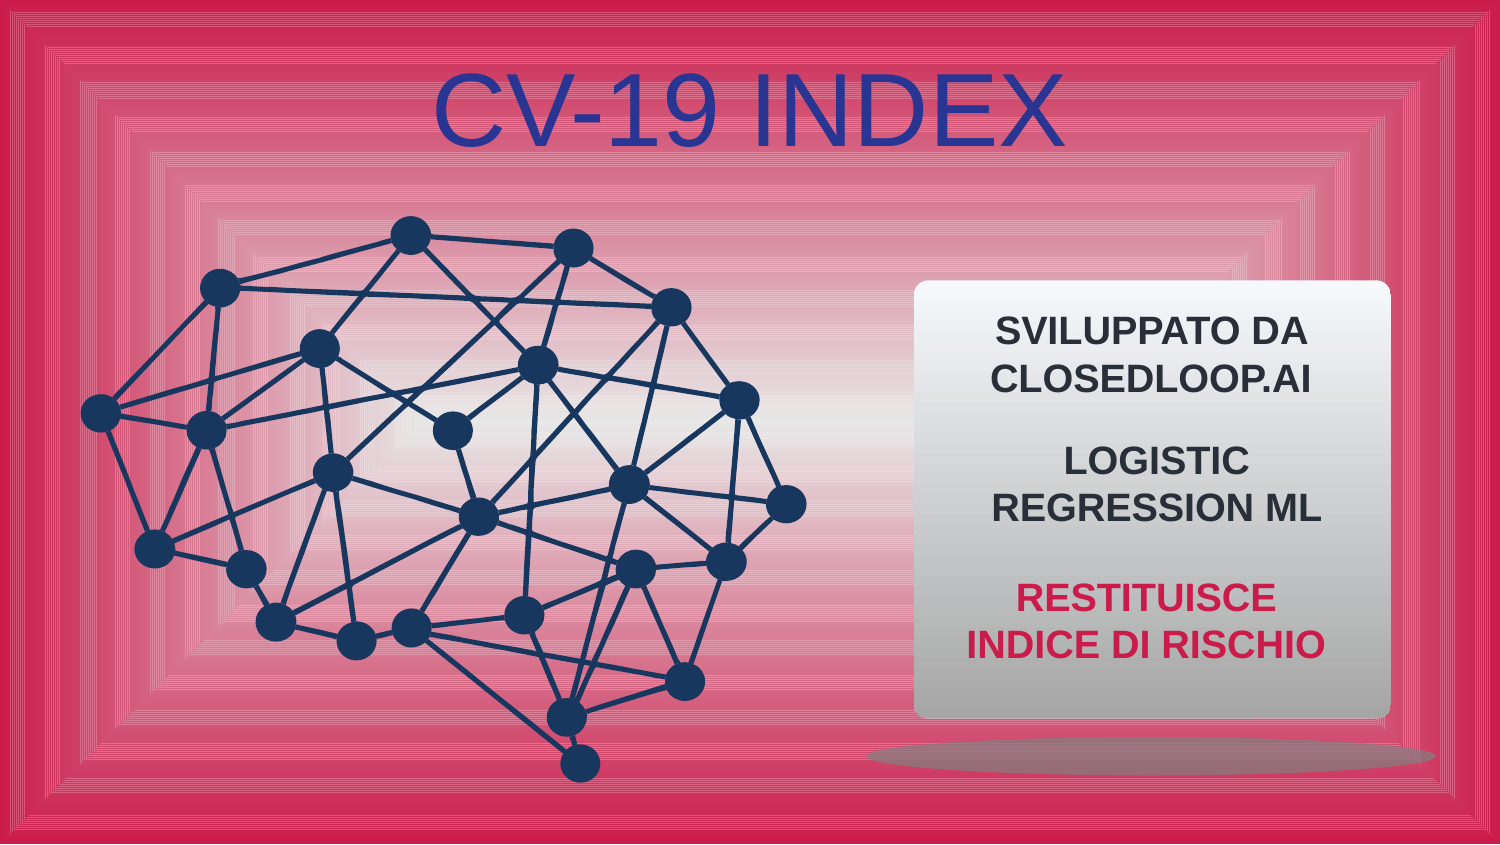

CV-19 INDEX

SVILUPPATO DA CLOSEDLOOP.AI
LOGISTIC REGRESSION ML
RESTITUISCE INDICE DI RISCHIO